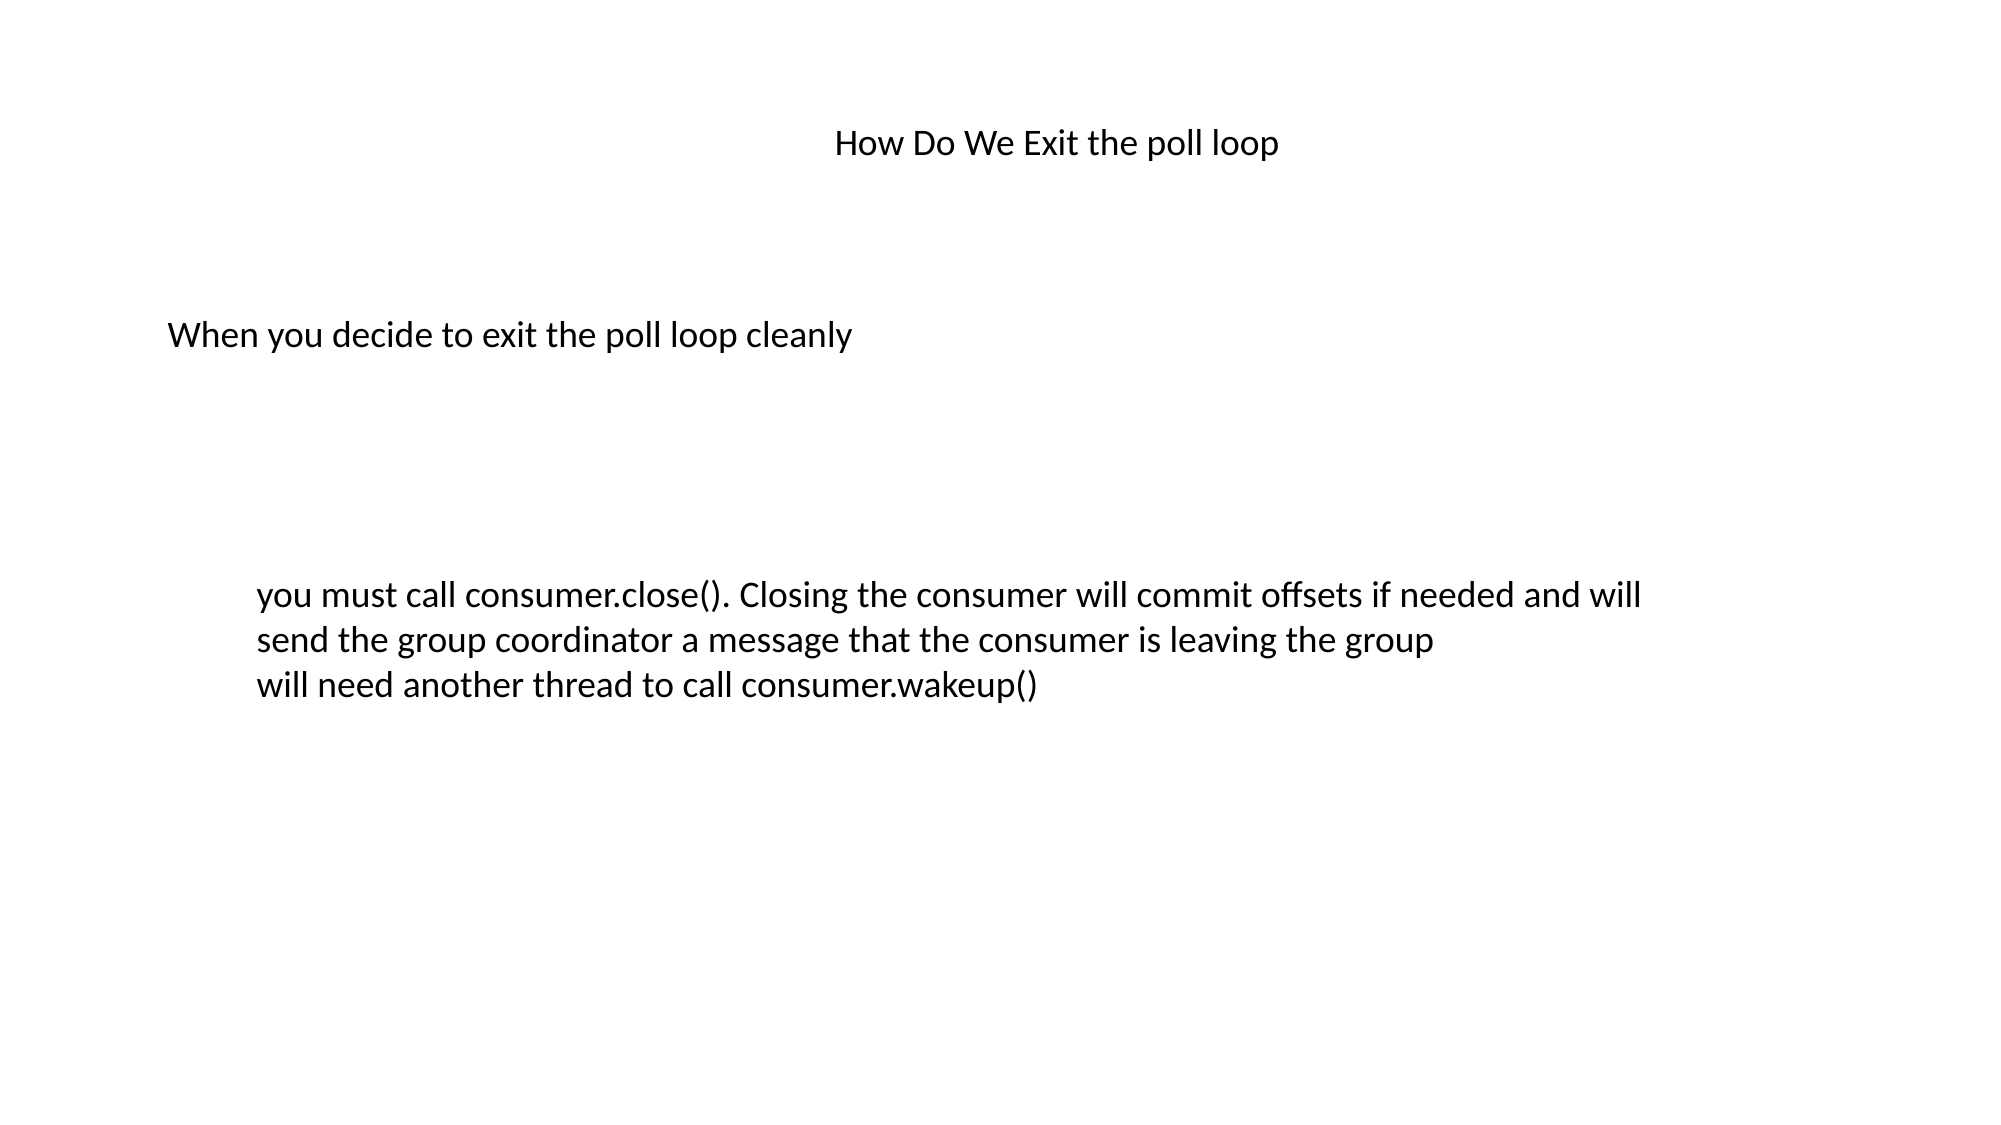

How Do We Exit the poll loop
When you decide to exit the poll loop cleanly
you must call consumer.close(). Closing the consumer will commit offsets if needed and will send the group coordinator a message that the consumer is leaving the group
will need another thread to call consumer.wakeup()